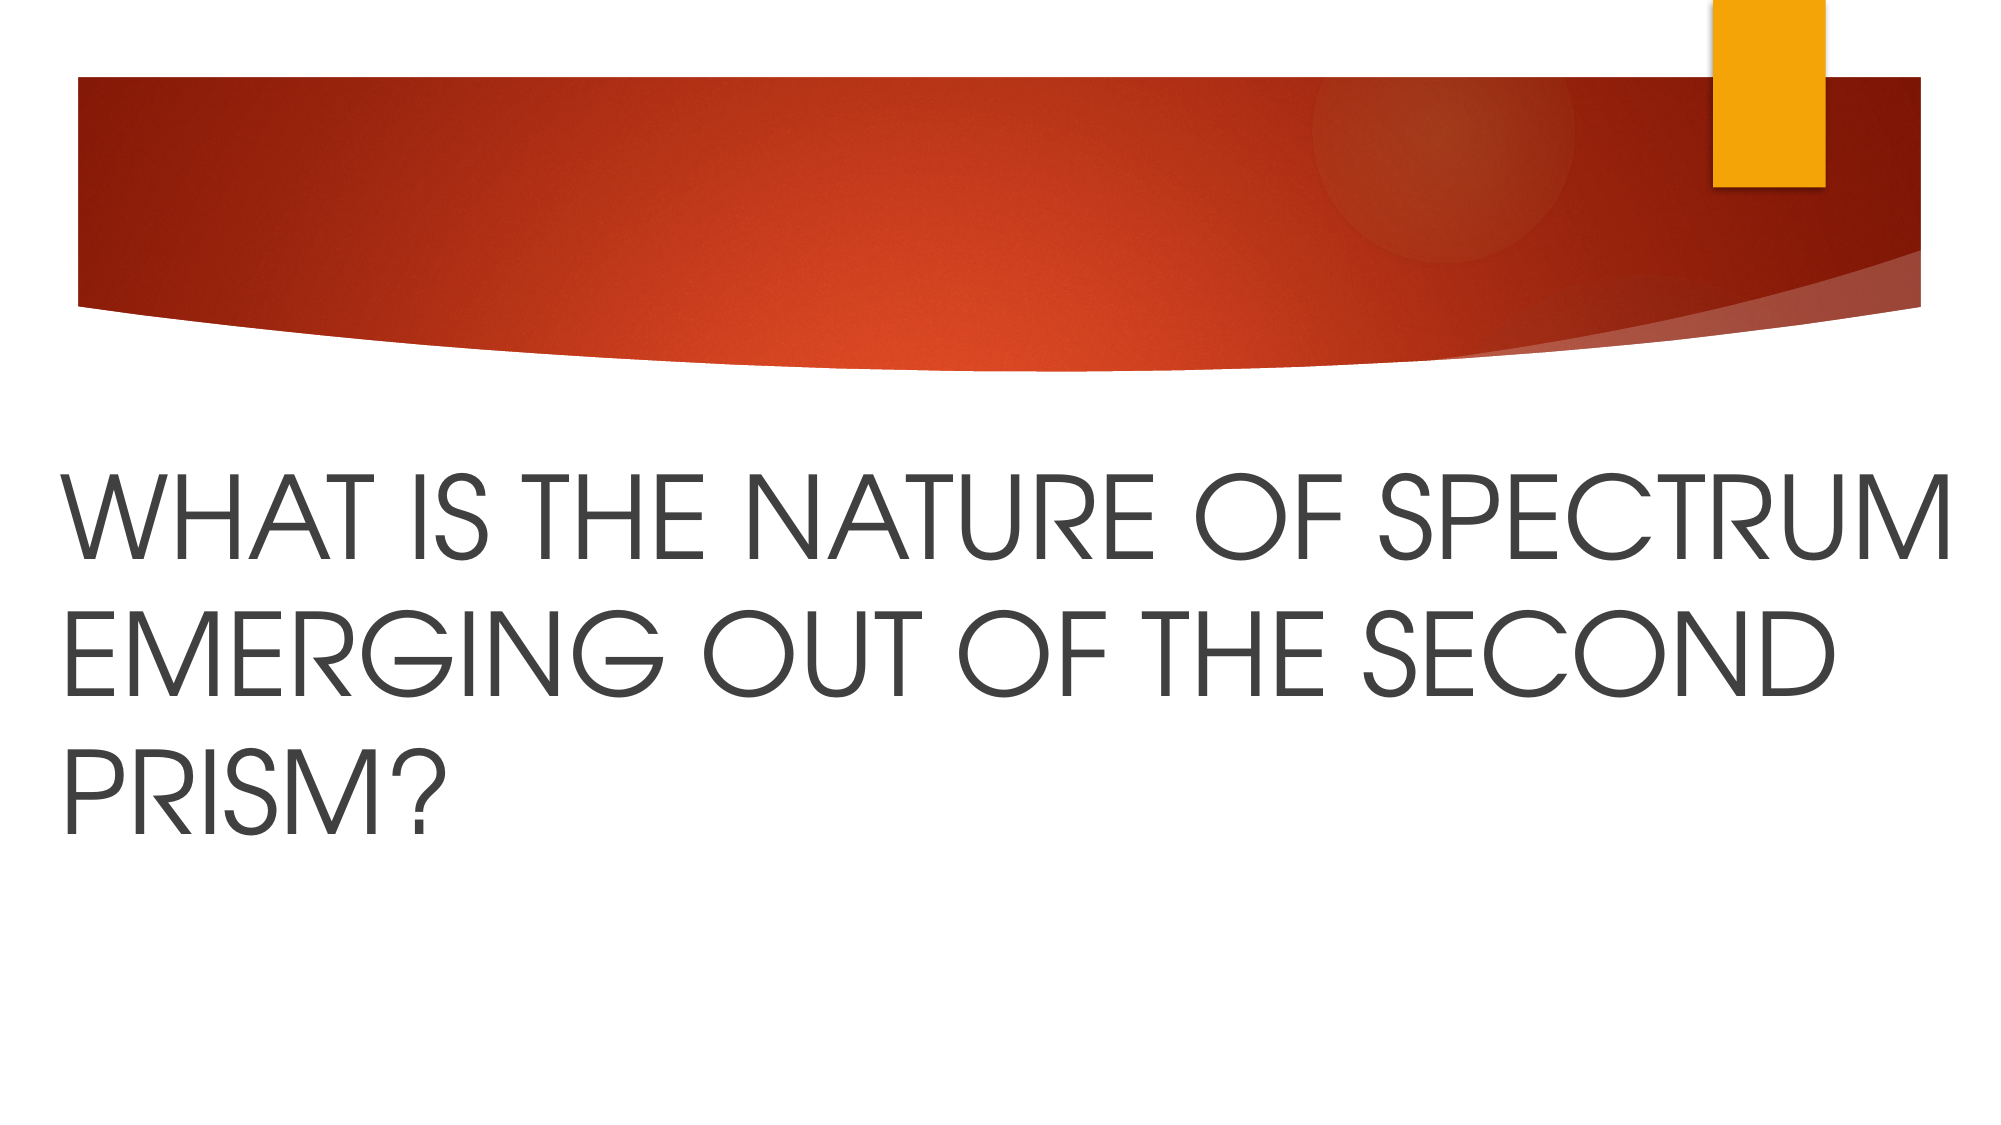

WHAT IS THE NATURE OF SPECTRUM EMERGING OUT OF THE SECOND PRISM?